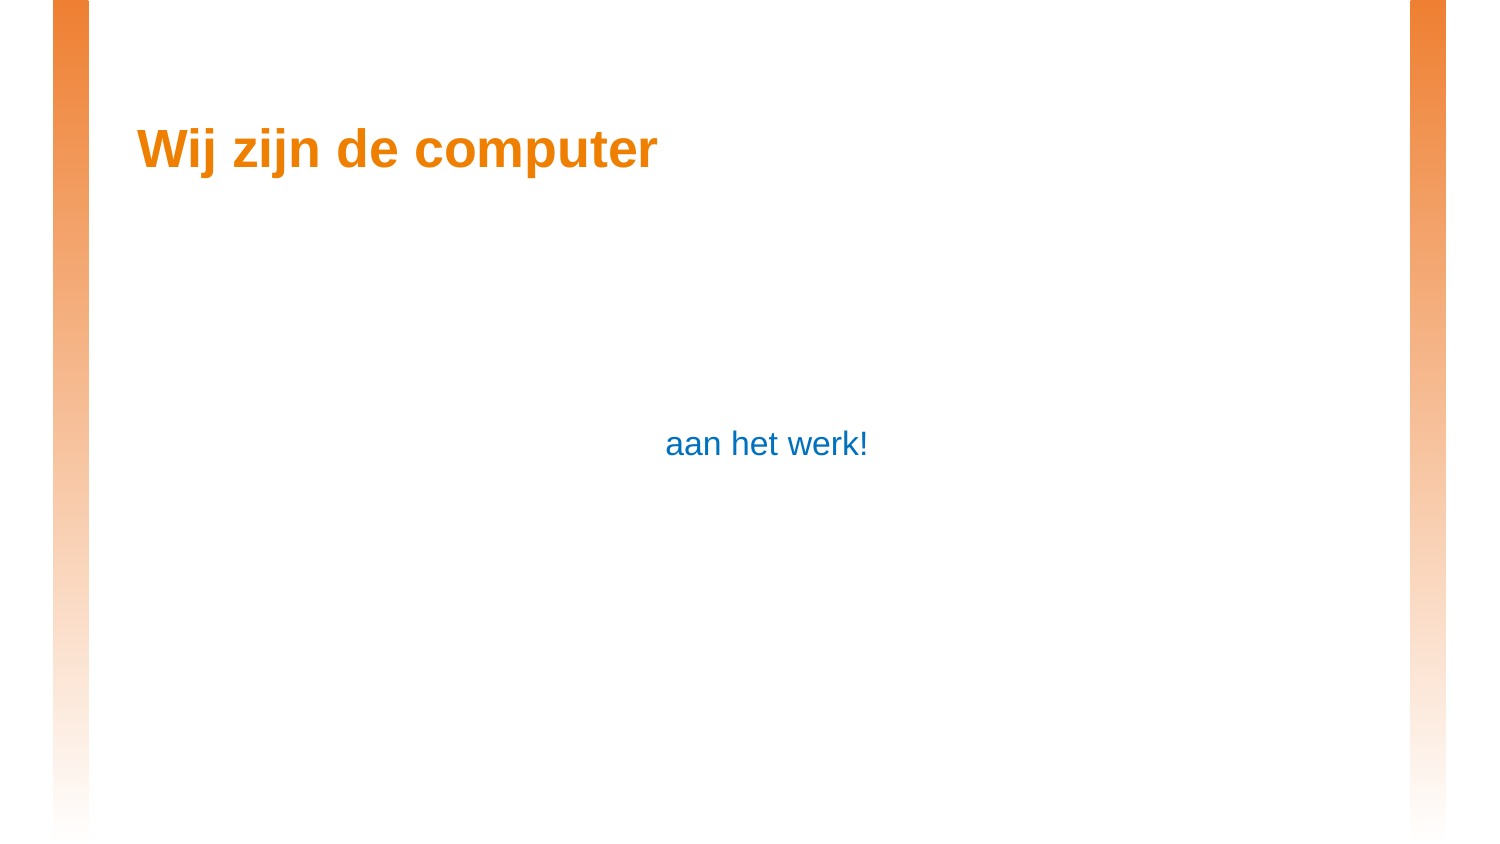

# Wij zijn de computer

aan het werk!